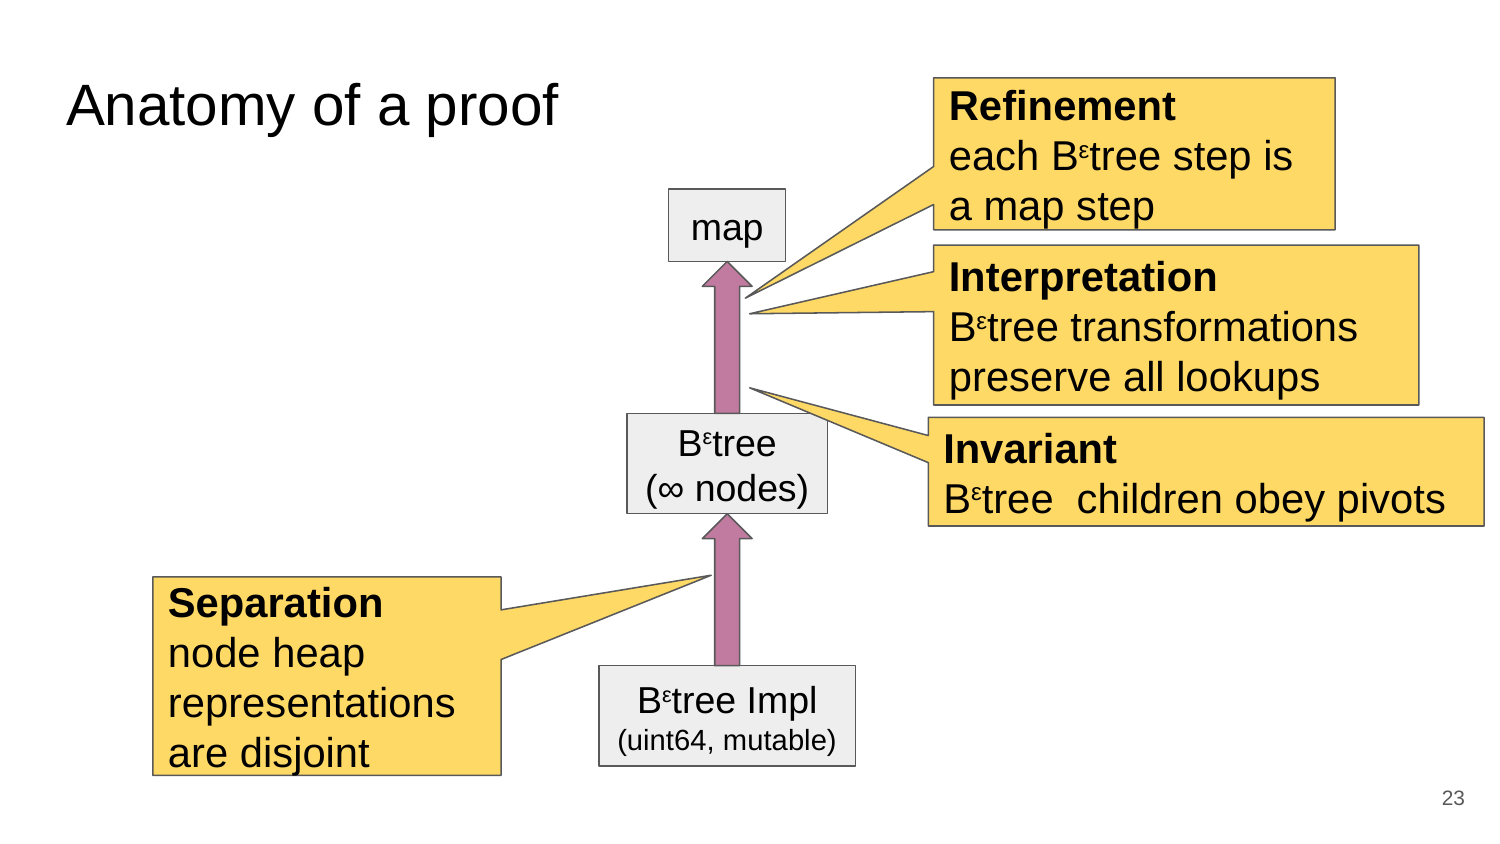

# Anatomy of a proof
Refinement
each Bεtree step is a map step
map
Interpretation
Bεtree transformations preserve all lookups

Bεtree
(∞ nodes)
Invariant
Bεtree  children obey pivots

Bεtree Impl
(uint64, mutable)
Separation
node heap representations are disjoint
23